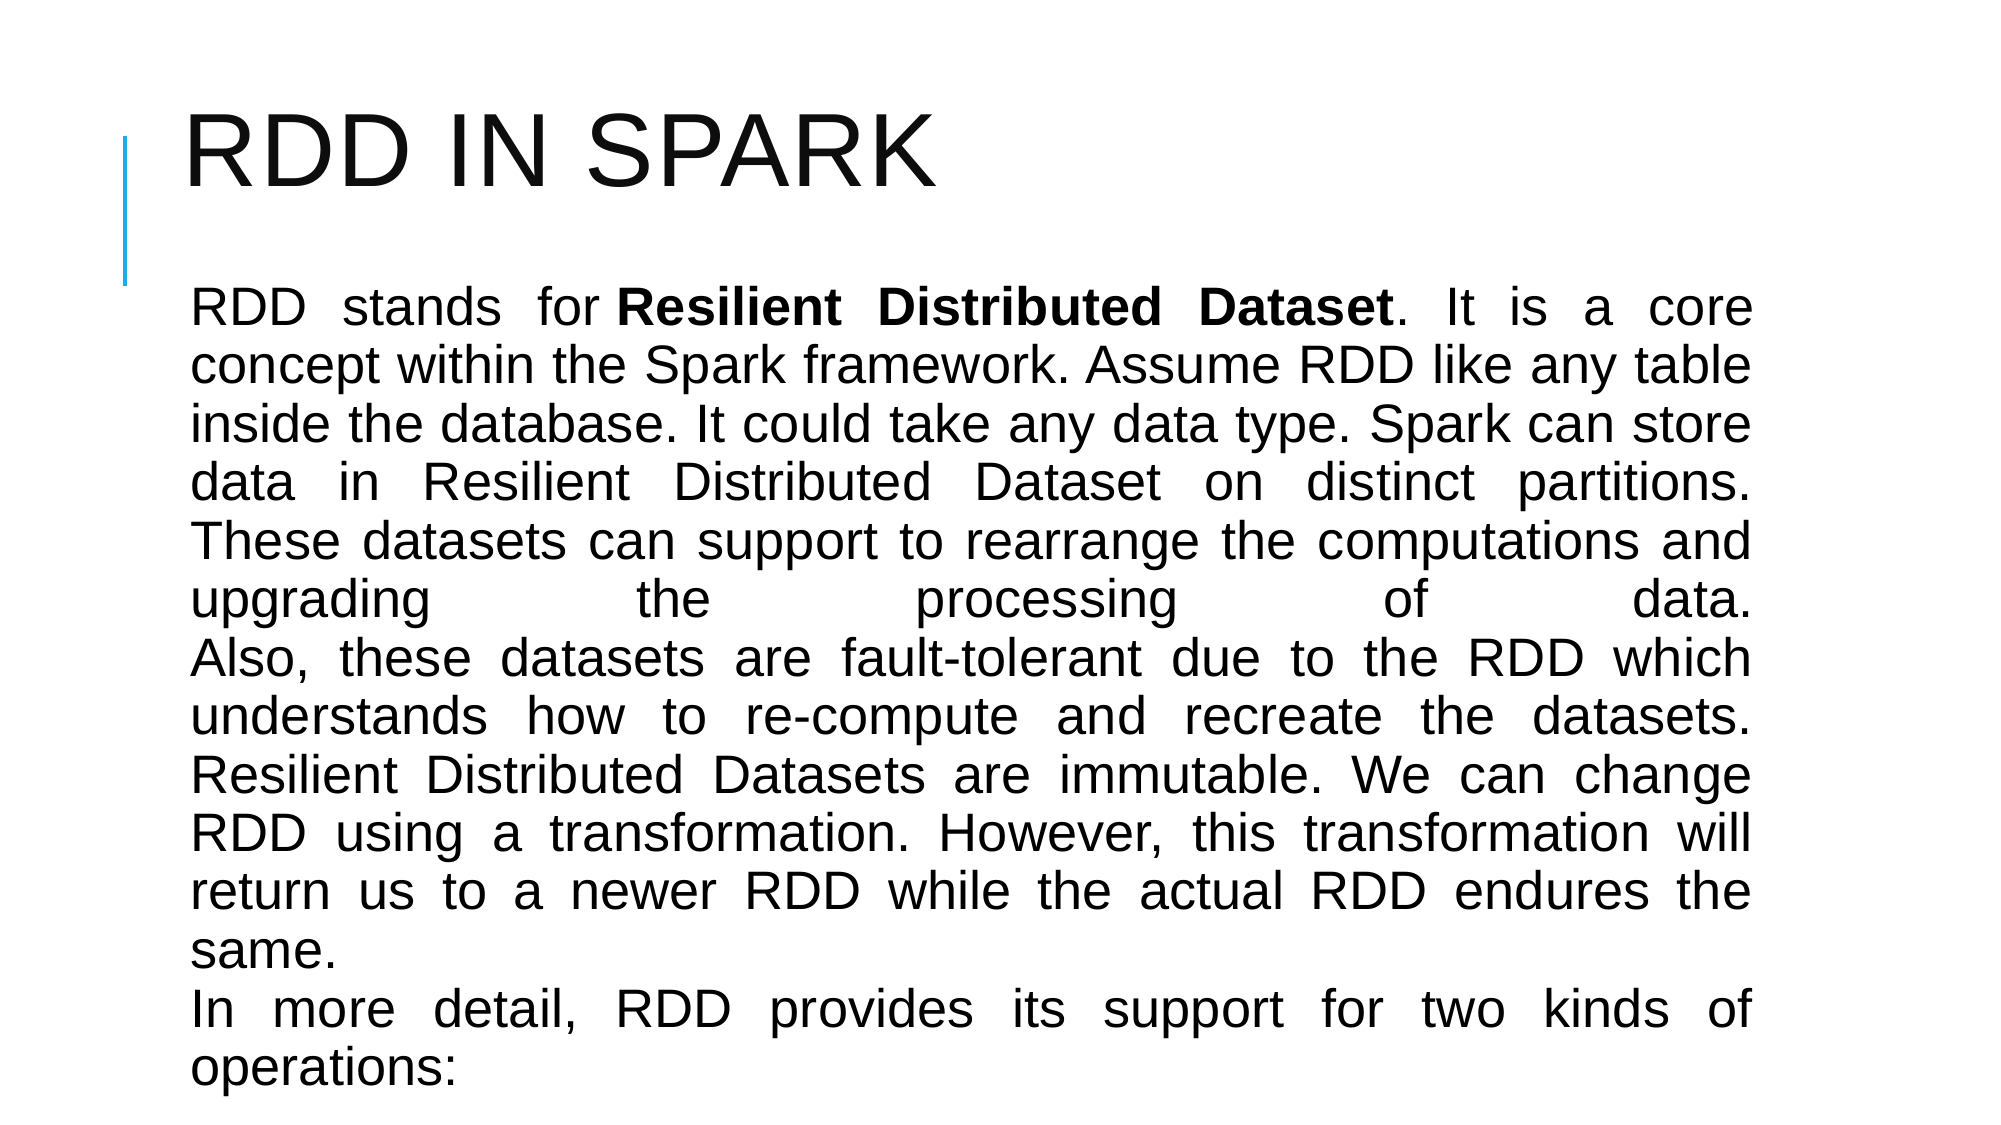

# RDD in Spark
RDD stands for Resilient Distributed Dataset. It is a core concept within the Spark framework. Assume RDD like any table inside the database. It could take any data type. Spark can store data in Resilient Distributed Dataset on distinct partitions.
These datasets can support to rearrange the computations and upgrading the processing of data.
Also, these datasets are fault-tolerant due to the RDD which understands how to re-compute and recreate the datasets.
Resilient Distributed Datasets are immutable. We can change RDD using a transformation. However, this transformation will return us to a newer RDD while the actual RDD endures the same.
In more detail, RDD provides its support for two kinds of operations: